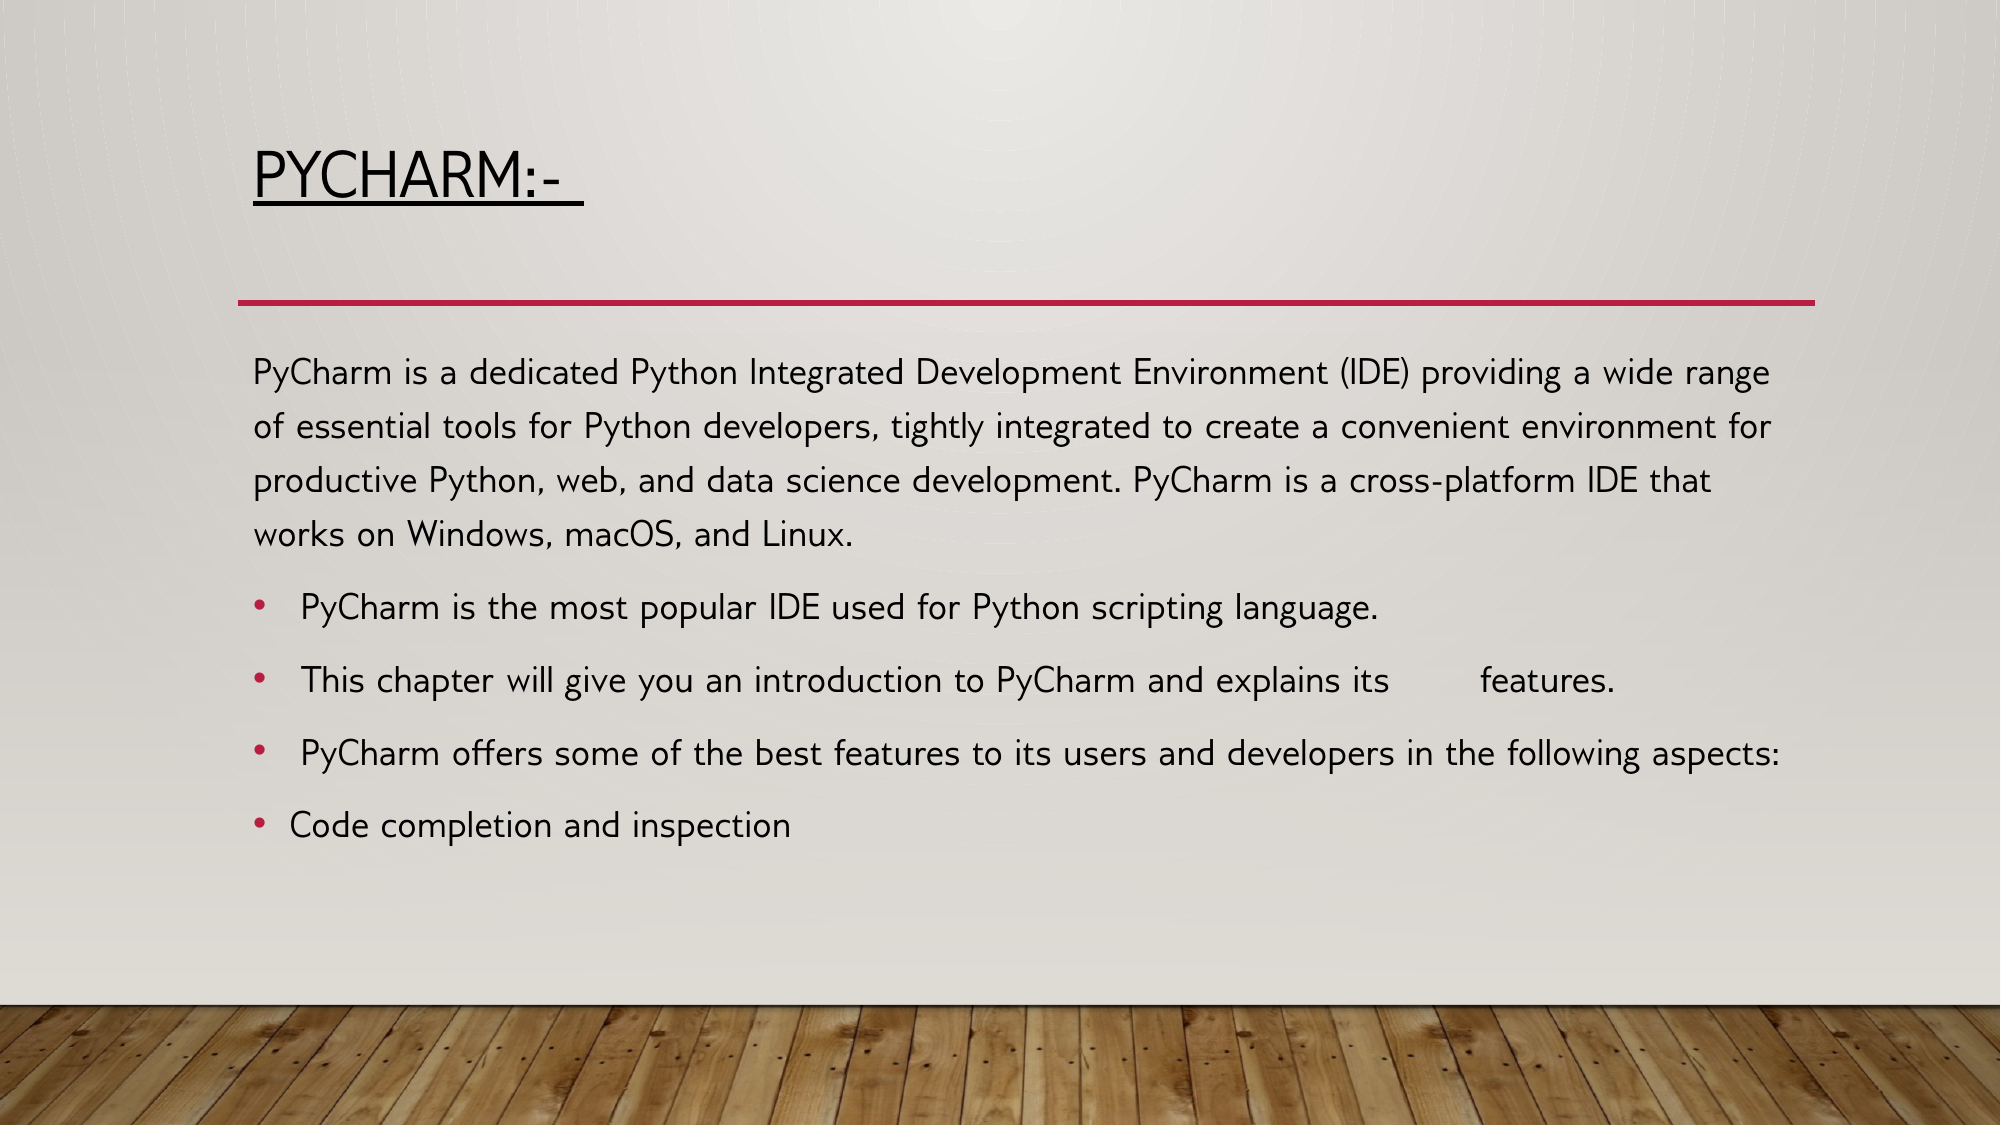

# PYCHARM:-
PyCharm is a dedicated Python Integrated Development Environment (IDE) providing a wide range of essential tools for Python developers, tightly integrated to create a convenient environment for productive Python, web, and data science development. PyCharm is a cross-platform IDE that works on Windows, macOS, and Linux.
 PyCharm is the most popular IDE used for Python scripting language.
 This chapter will give you an introduction to PyCharm and explains its        features.
 PyCharm offers some of the best features to its users and developers in the following aspects:
Code completion and inspection